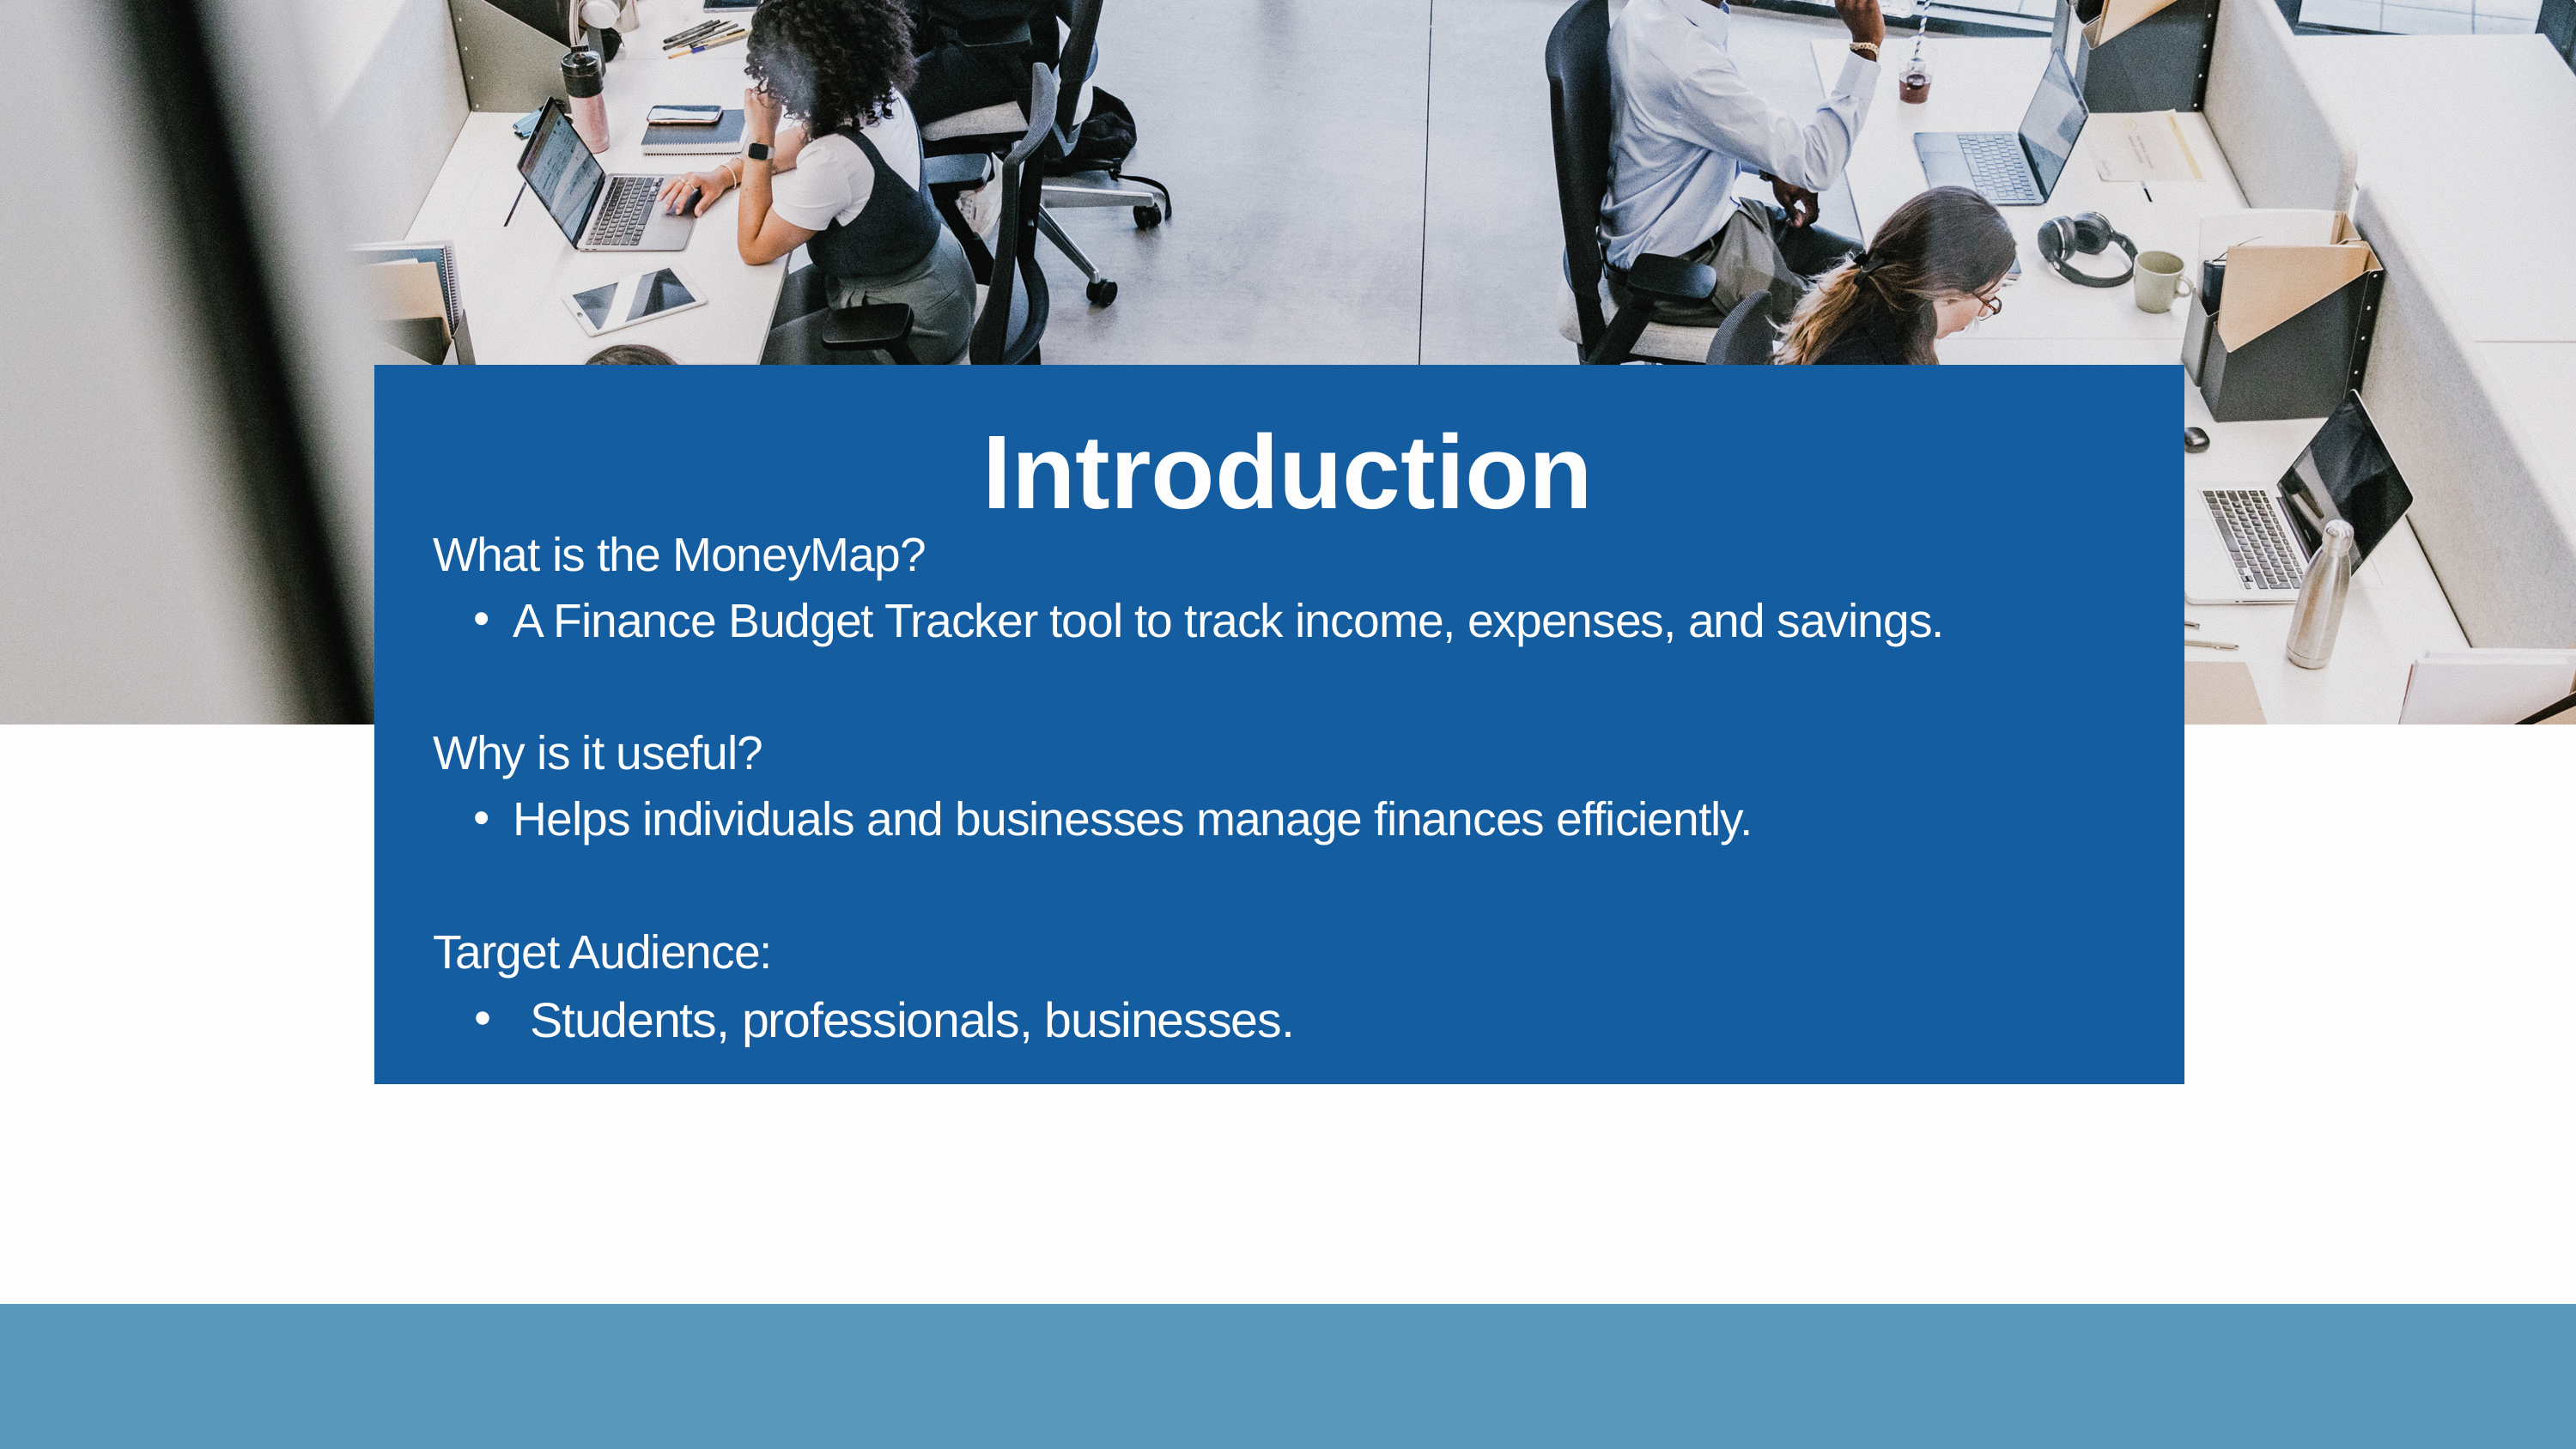

Introduction
What is the MoneyMap?
A Finance Budget Tracker tool to track income, expenses, and savings.

Why is it useful?
Helps individuals and businesses manage finances efficiently.

Target Audience:
 Students, professionals, businesses.